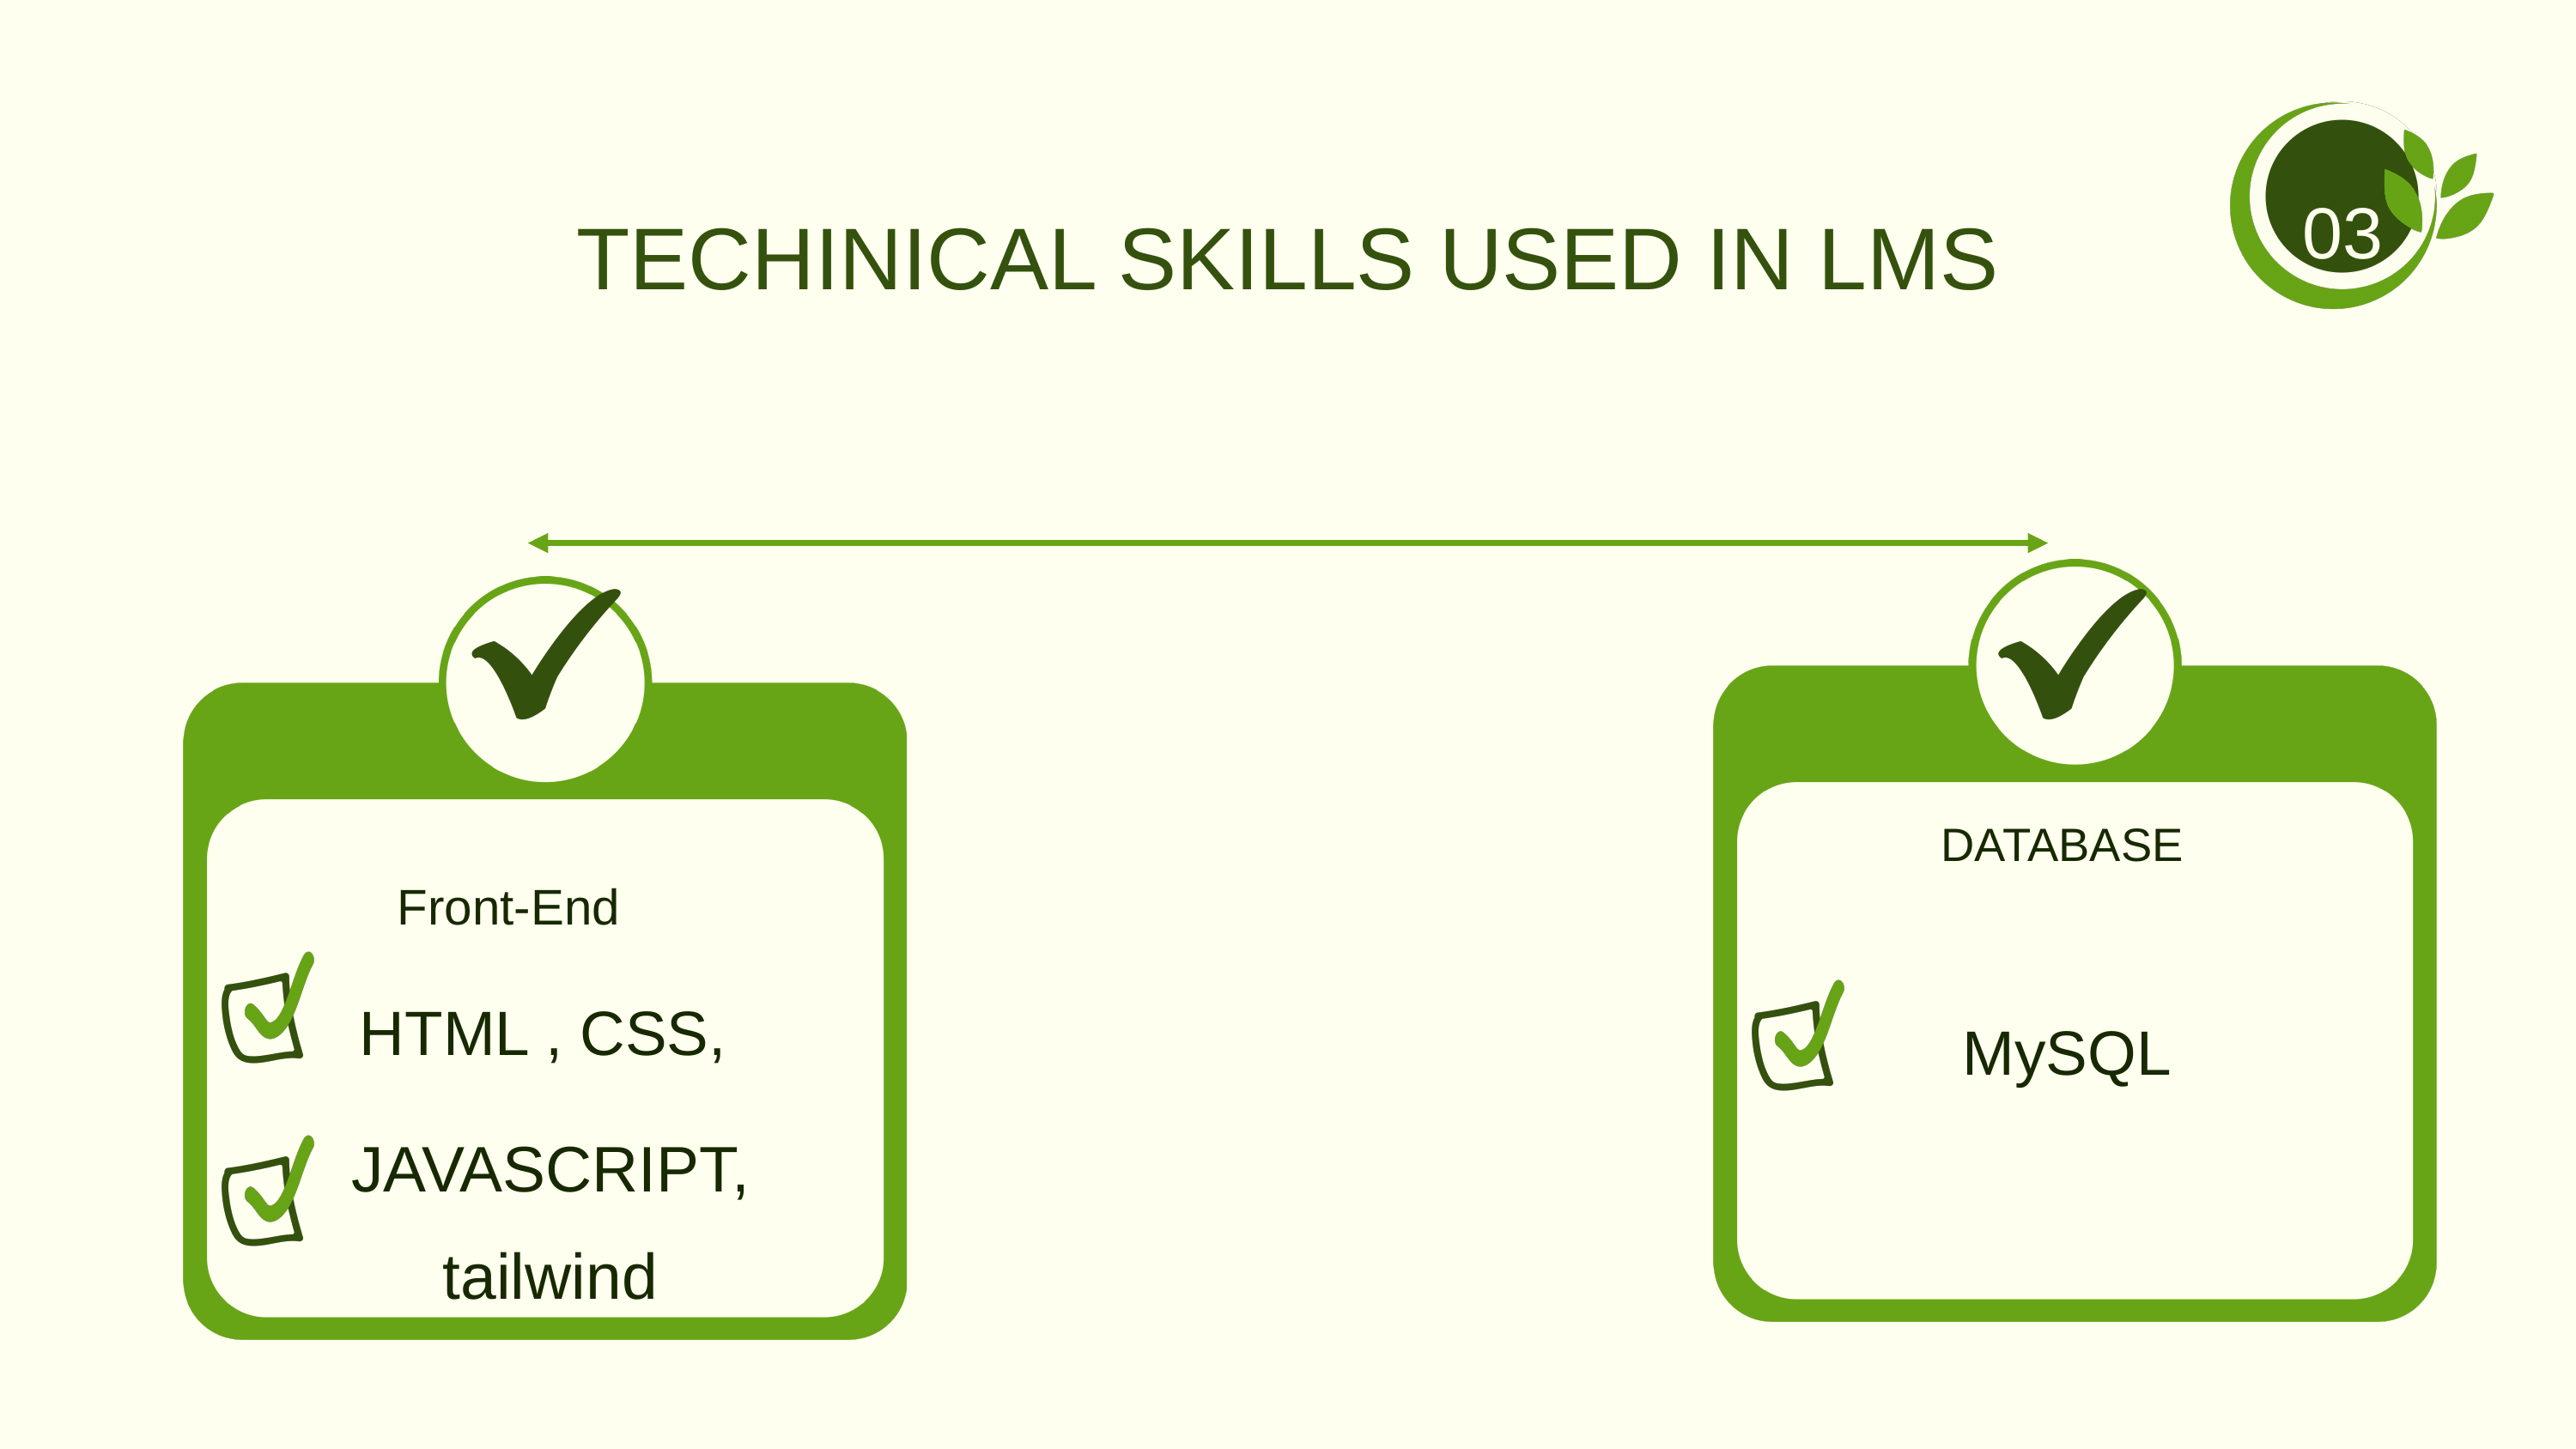

03
TECHINICAL SKILLS USED IN LMS

 DATABASE
Front-End

HTML , CSS,

MySQL
JAVASCRIPT, tailwind